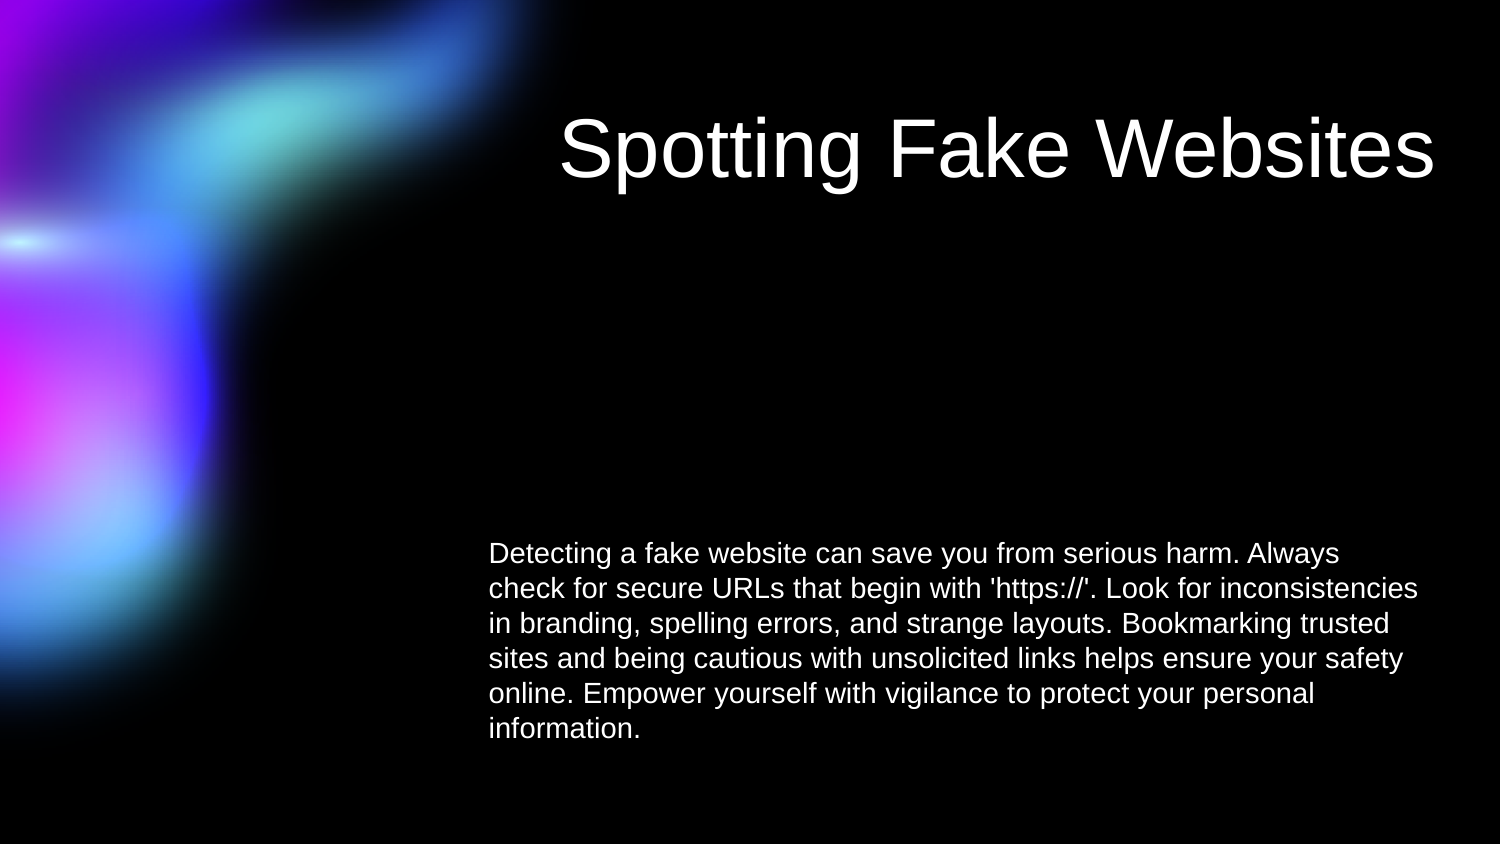

# Spotting Fake Websites
Detecting a fake website can save you from serious harm. Always check for secure URLs that begin with 'https://'. Look for inconsistencies in branding, spelling errors, and strange layouts. Bookmarking trusted sites and being cautious with unsolicited links helps ensure your safety online. Empower yourself with vigilance to protect your personal information.